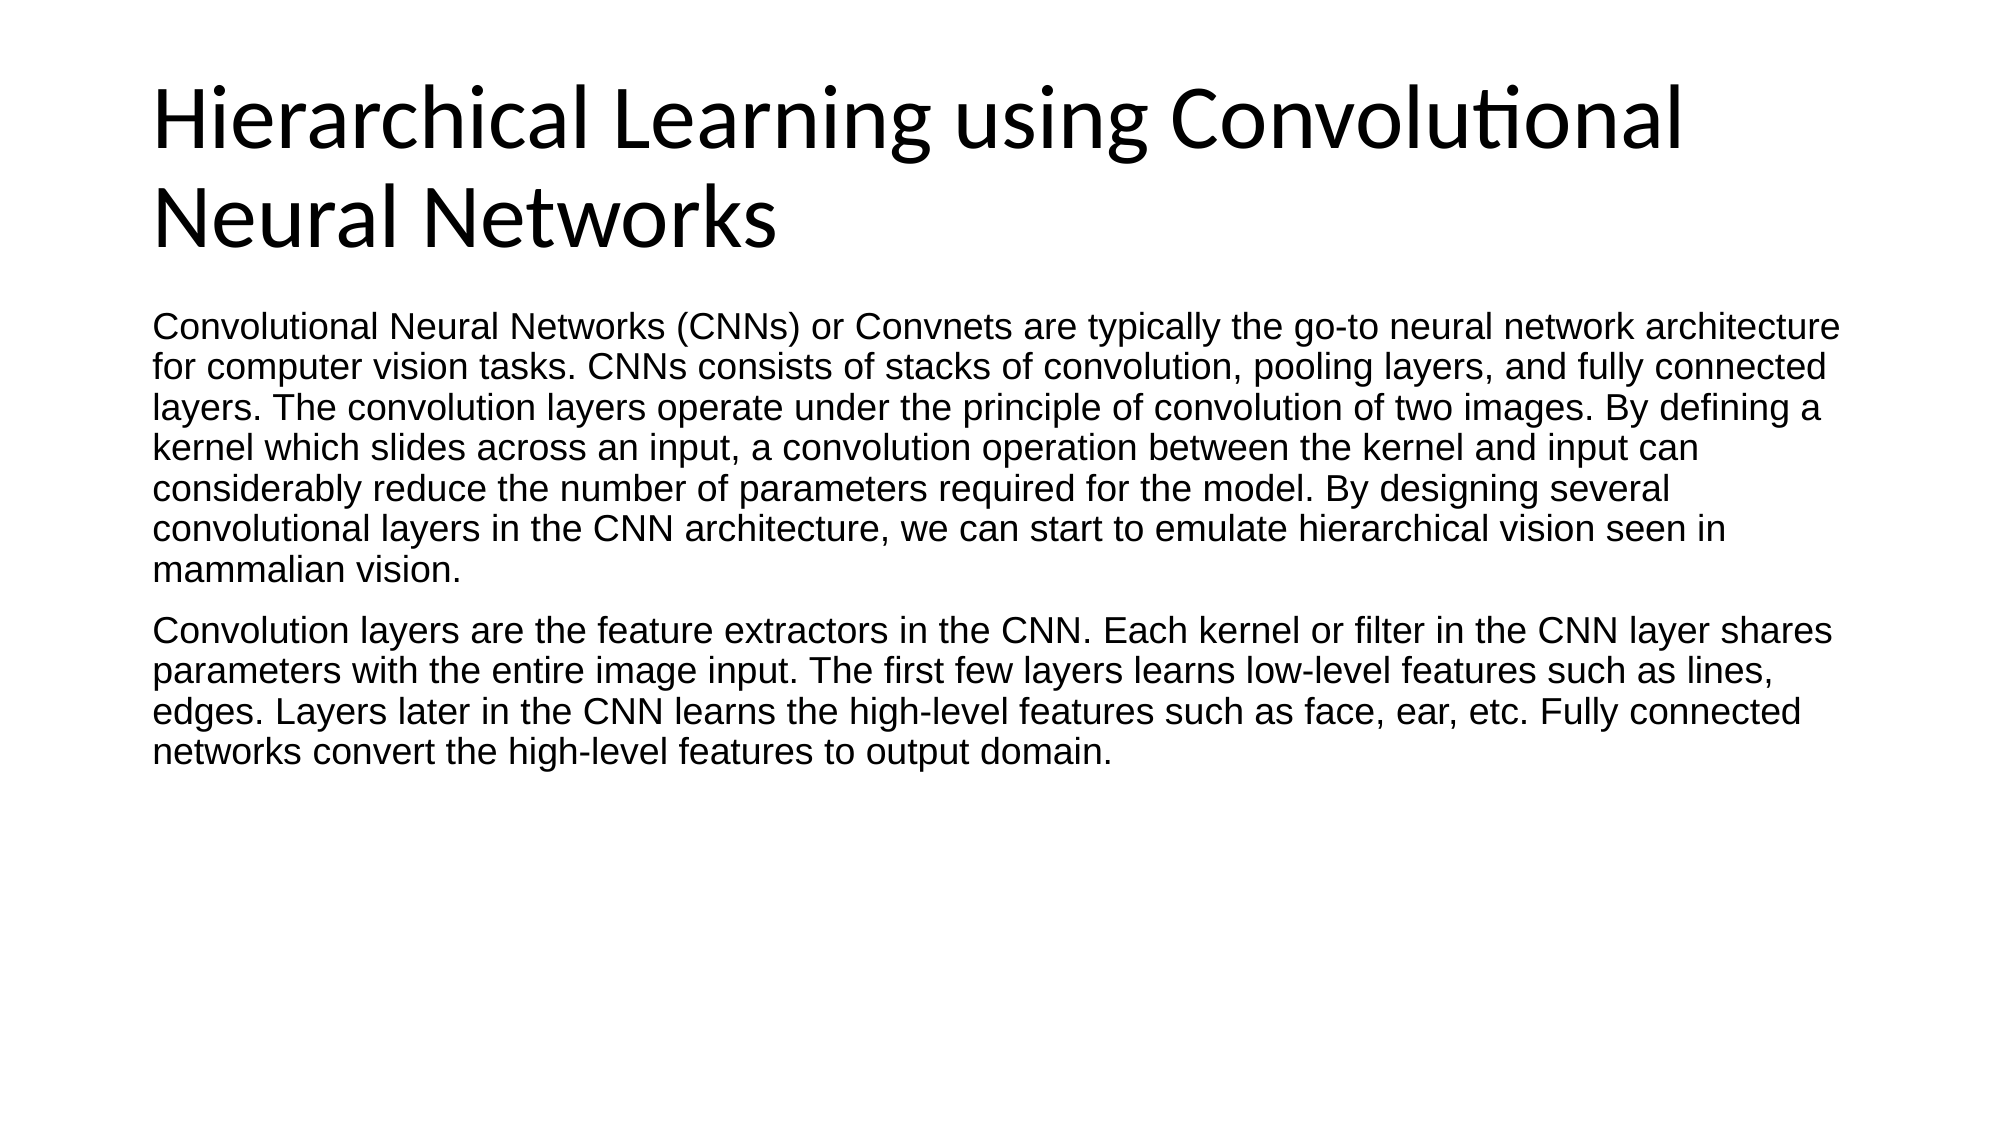

# Hierarchical Learning using Convolutional Neural Networks
Convolutional Neural Networks (CNNs) or Convnets are typically the go-to neural network architecture for computer vision tasks. CNNs consists of stacks of convolution, pooling layers, and fully connected layers. The convolution layers operate under the principle of convolution of two images. By defining a kernel which slides across an input, a convolution operation between the kernel and input can considerably reduce the number of parameters required for the model. By designing several convolutional layers in the CNN architecture, we can start to emulate hierarchical vision seen in mammalian vision.
Convolution layers are the feature extractors in the CNN. Each kernel or filter in the CNN layer shares parameters with the entire image input. The first few layers learns low-level features such as lines, edges. Layers later in the CNN learns the high-level features such as face, ear, etc. Fully connected networks convert the high-level features to output domain.